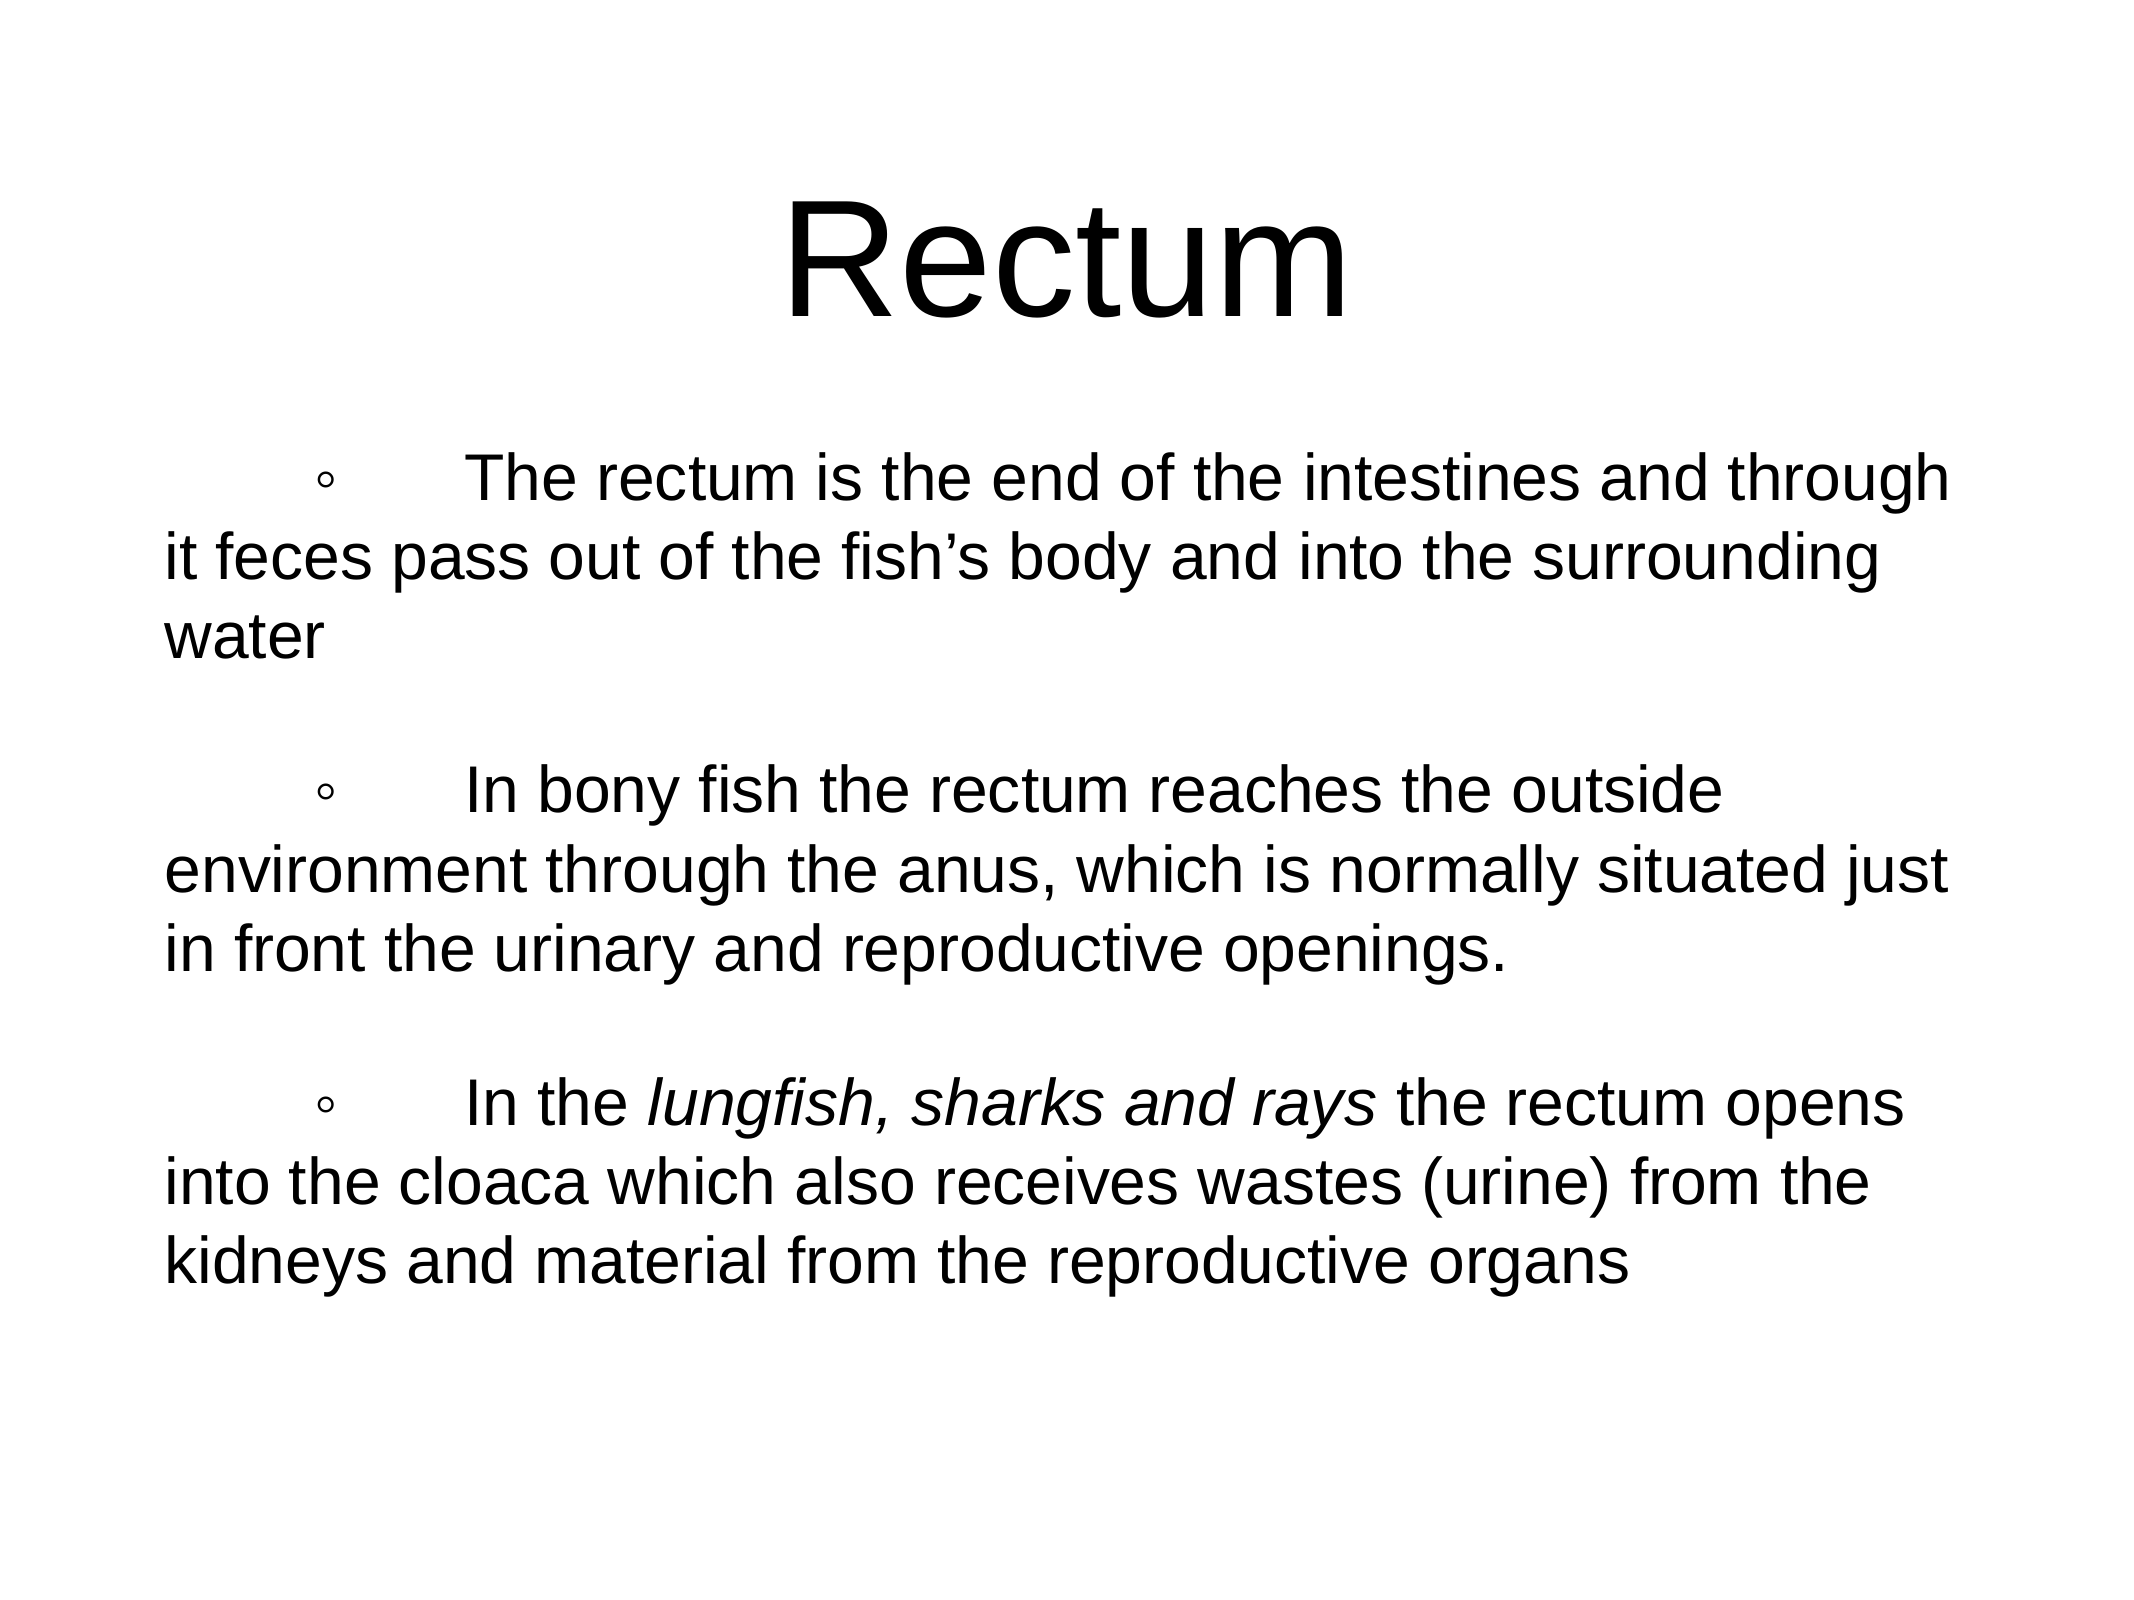

# Rectum
	◦	The rectum is the end of the intestines and through it feces pass out of the fish’s body and into the surrounding water
	◦	In bony fish the rectum reaches the outside environment through the anus, which is normally situated just in front the urinary and reproductive openings.
	◦	In the lungfish, sharks and rays the rectum opens into the cloaca which also receives wastes (urine) from the kidneys and material from the reproductive organs